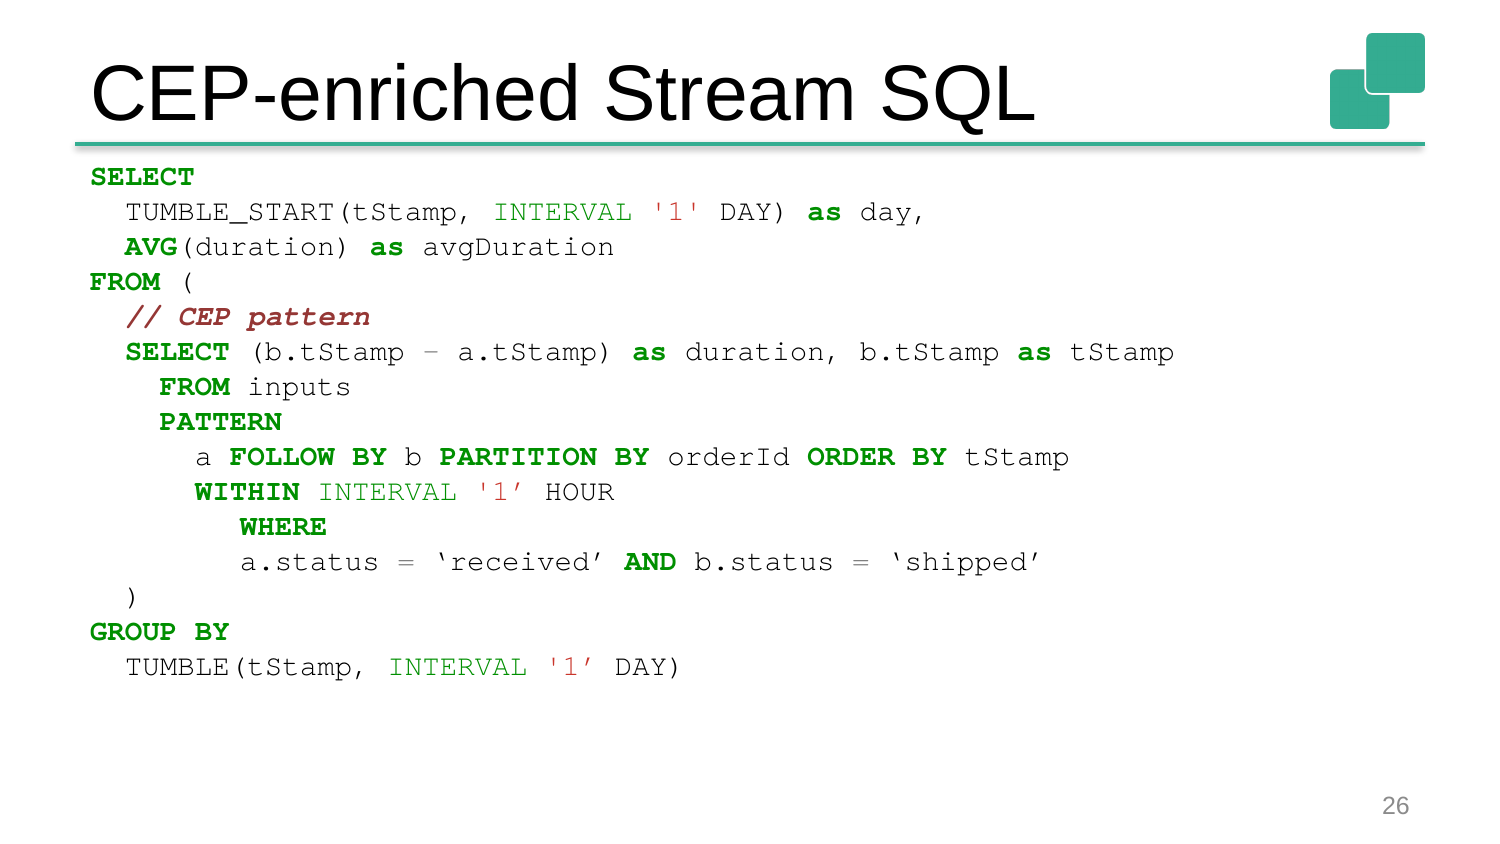

# CEP-enriched Stream SQL
SELECT
  TUMBLE_START(tStamp, INTERVAL '1' DAY) as day,
  AVG(duration) as avgDuration
FROM (
  // CEP pattern
  SELECT (b.tStamp - a.tStamp) as duration, b.tStamp as tStamp
    FROM inputs
    PATTERN
      a FOLLOW BY b PARTITION BY orderId ORDER BY tStamp
      WITHIN INTERVAL '1’ HOUR
	WHERE
  	a.status = ‘received’ AND b.status = ‘shipped’
  )
GROUP BY
  TUMBLE(tStamp, INTERVAL '1’ DAY)
26